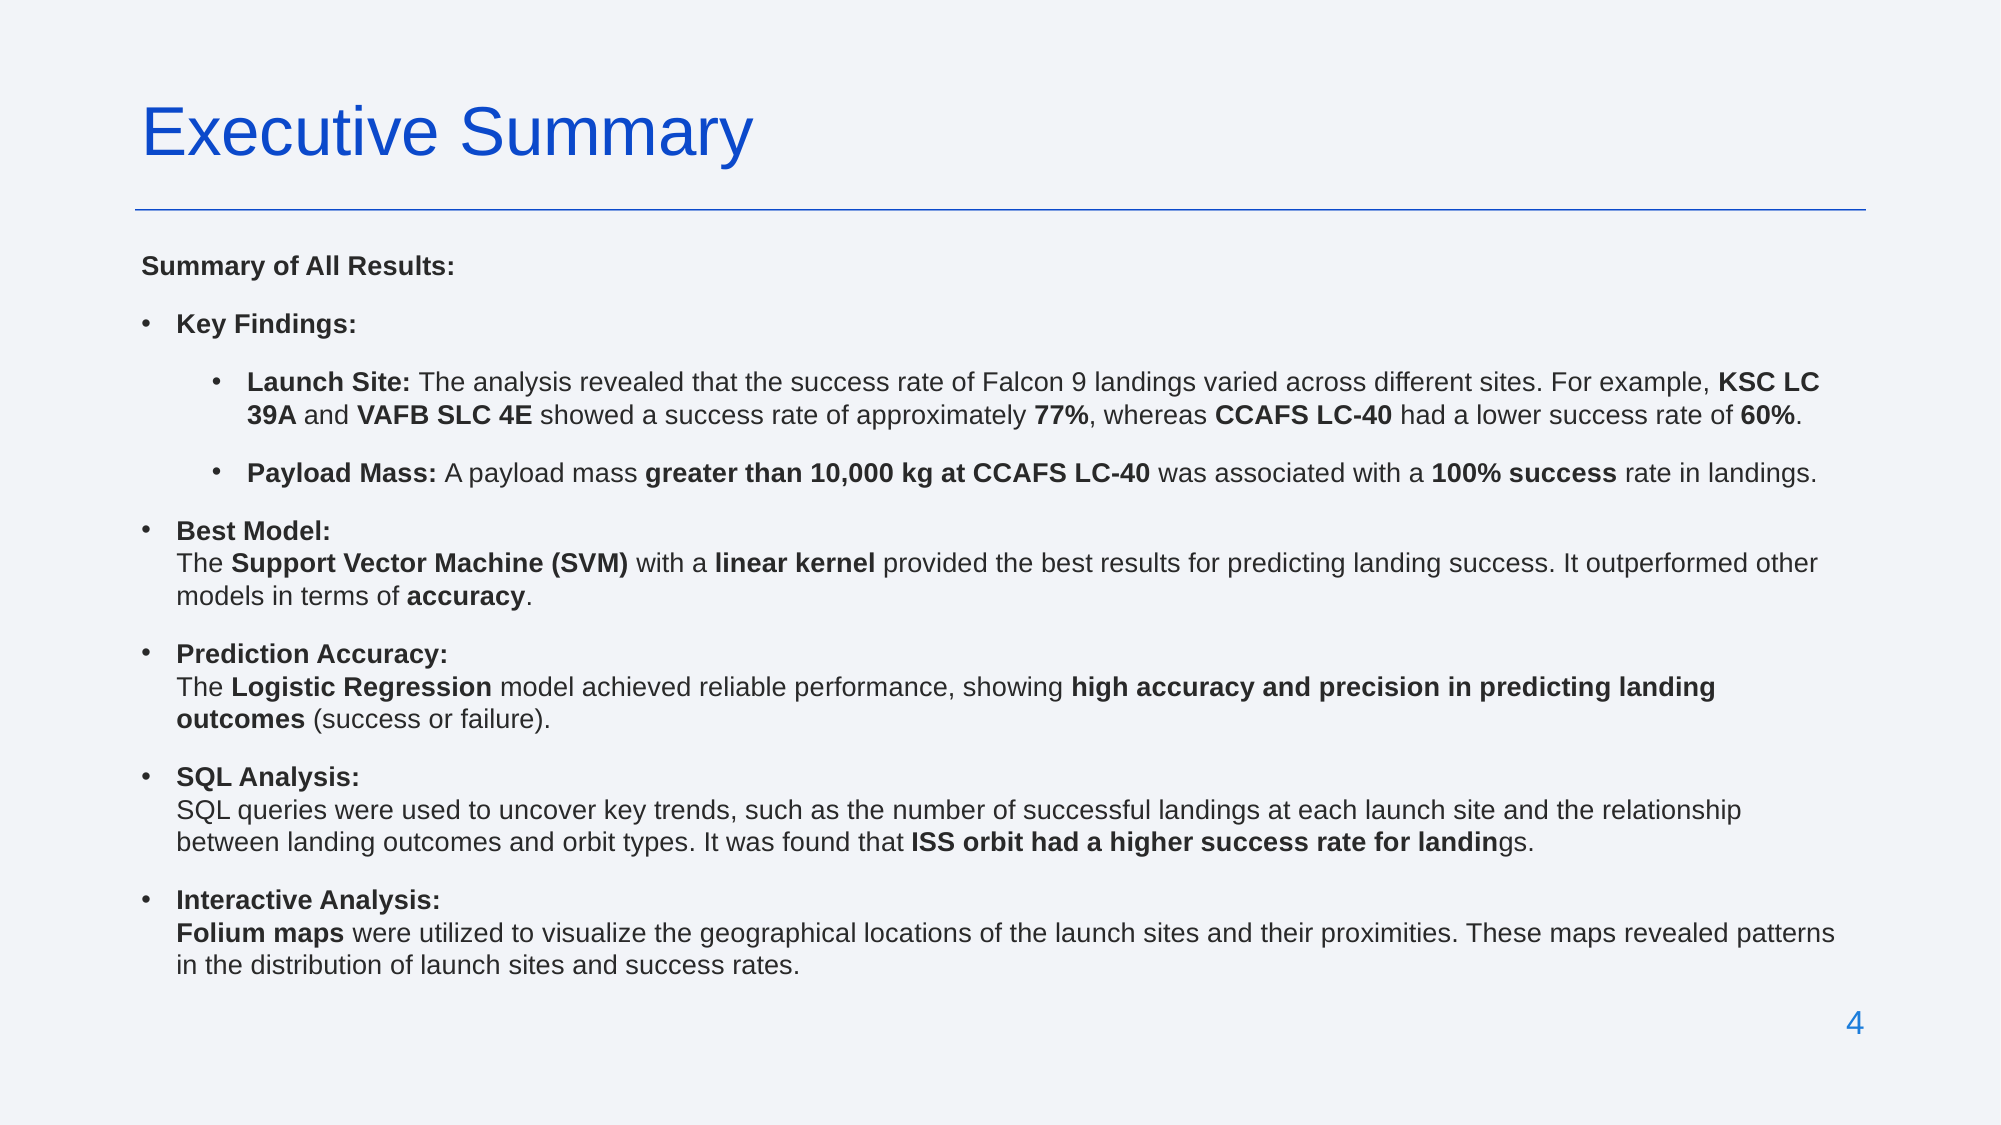

Executive Summary
Summary of All Results:
Key Findings:
Launch Site: The analysis revealed that the success rate of Falcon 9 landings varied across different sites. For example, KSC LC 39A and VAFB SLC 4E showed a success rate of approximately 77%, whereas CCAFS LC-40 had a lower success rate of 60%.
Payload Mass: A payload mass greater than 10,000 kg at CCAFS LC-40 was associated with a 100% success rate in landings.
Best Model:
The Support Vector Machine (SVM) with a linear kernel provided the best results for predicting landing success. It outperformed other models in terms of accuracy.
Prediction Accuracy:
The Logistic Regression model achieved reliable performance, showing high accuracy and precision in predicting landing outcomes (success or failure).
SQL Analysis:
SQL queries were used to uncover key trends, such as the number of successful landings at each launch site and the relationship between landing outcomes and orbit types. It was found that ISS orbit had a higher success rate for landings.
Interactive Analysis:
Folium maps were utilized to visualize the geographical locations of the launch sites and their proximities. These maps revealed patterns in the distribution of launch sites and success rates.
4